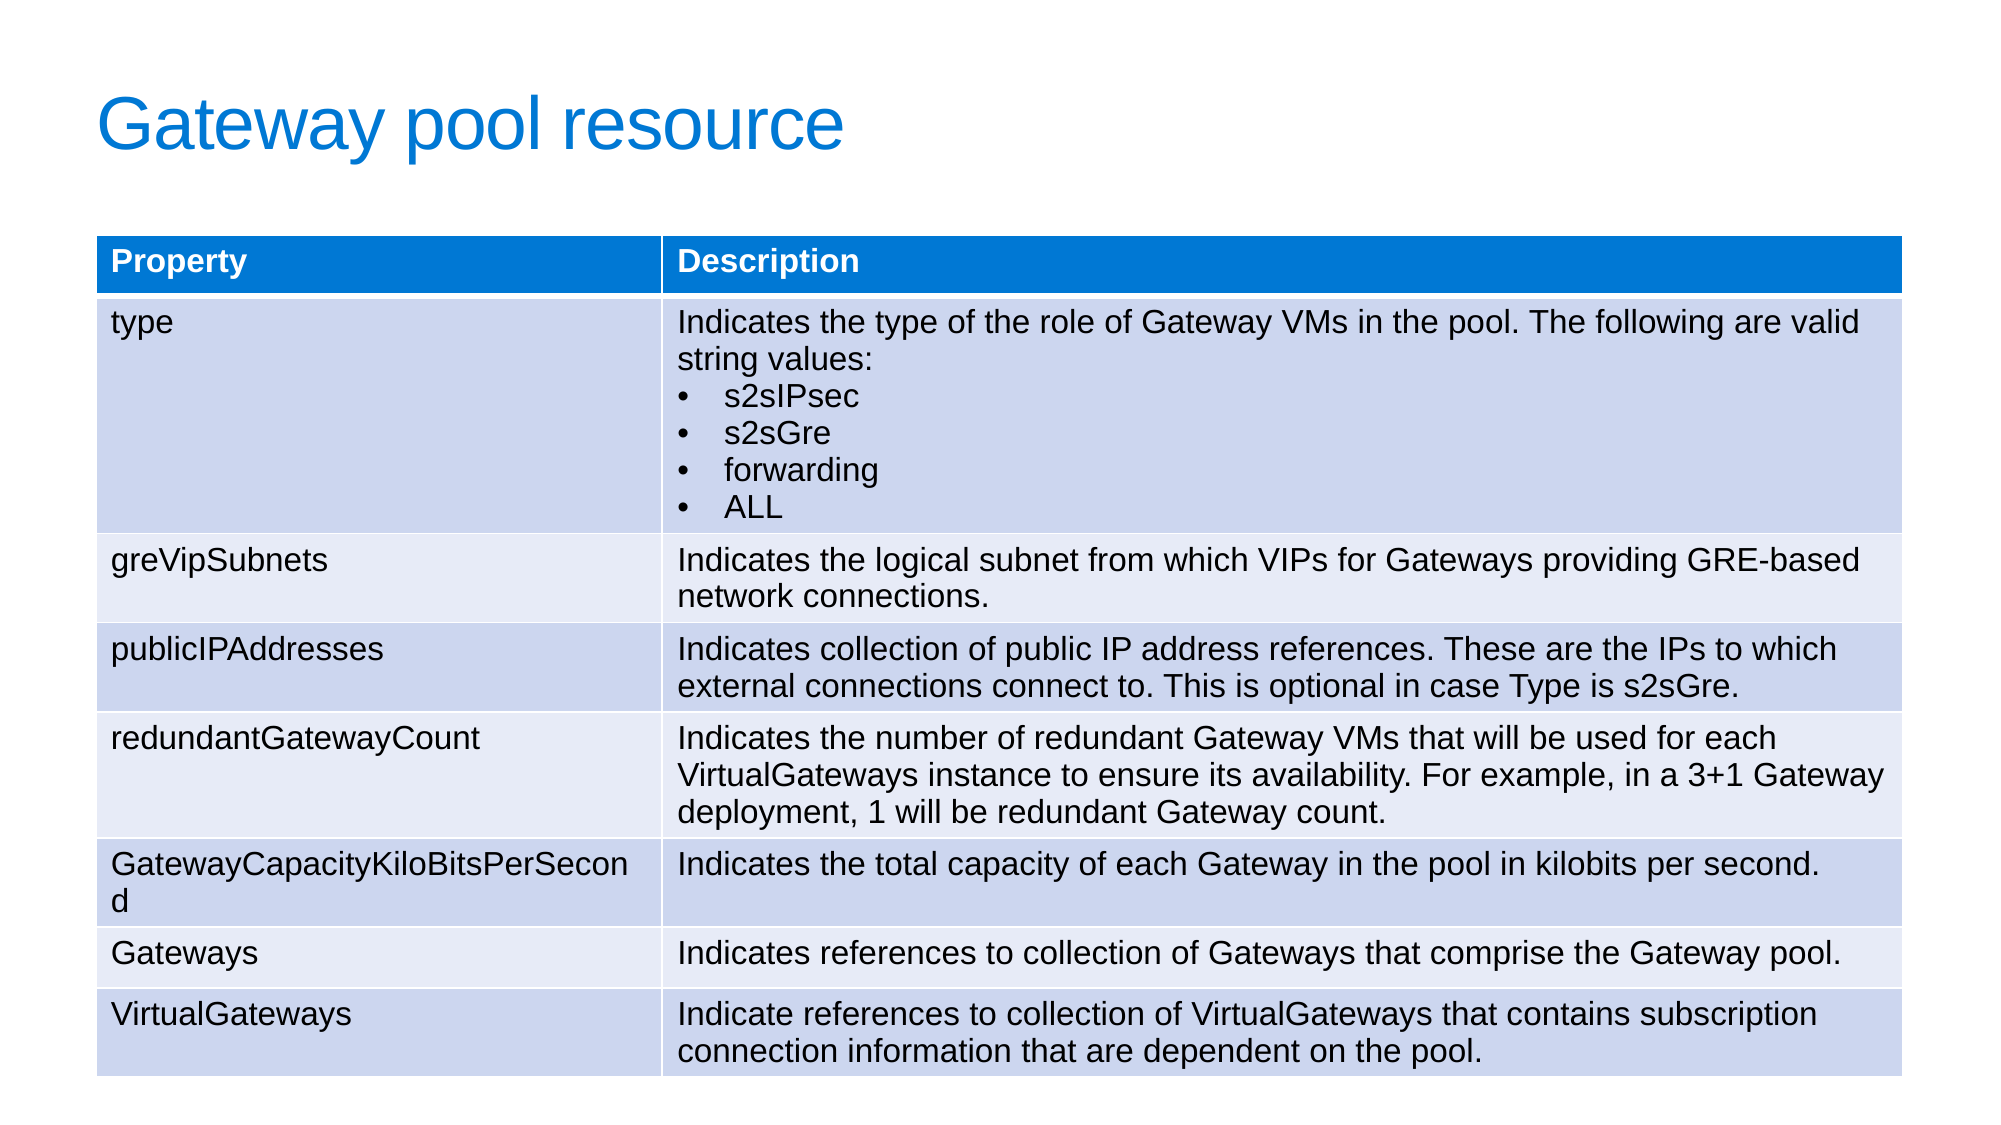

# Gateway pool resource
| Property | Description |
| --- | --- |
| type | Indicates the type of the role of Gateway VMs in the pool. The following are valid string values: s2sIPsec s2sGre forwarding ALL |
| greVipSubnets | Indicates the logical subnet from which VIPs for Gateways providing GRE-based network connections. |
| publicIPAddresses | Indicates collection of public IP address references. These are the IPs to which external connections connect to. This is optional in case Type is s2sGre. |
| redundantGatewayCount | Indicates the number of redundant Gateway VMs that will be used for each VirtualGateways instance to ensure its availability. For example, in a 3+1 Gateway deployment, 1 will be redundant Gateway count. |
| GatewayCapacityKiloBitsPerSecond | Indicates the total capacity of each Gateway in the pool in kilobits per second. |
| Gateways | Indicates references to collection of Gateways that comprise the Gateway pool. |
| VirtualGateways | Indicate references to collection of VirtualGateways that contains subscription connection information that are dependent on the pool. |